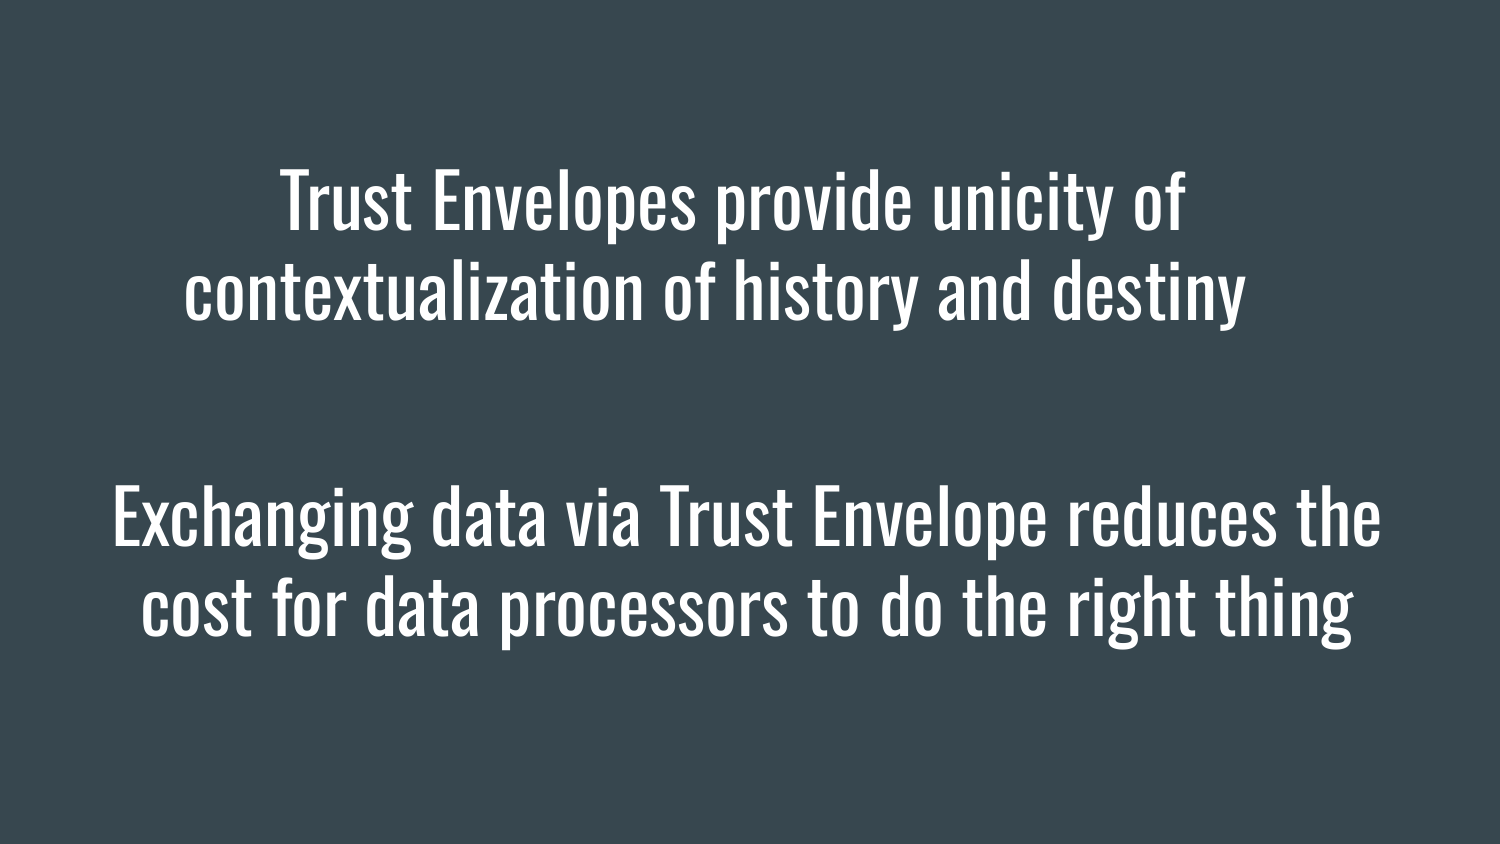

Trust Envelopes provide unicity of contextualization of history and destiny
Exchanging data via Trust Envelope reduces the cost for data processors to do the right thing